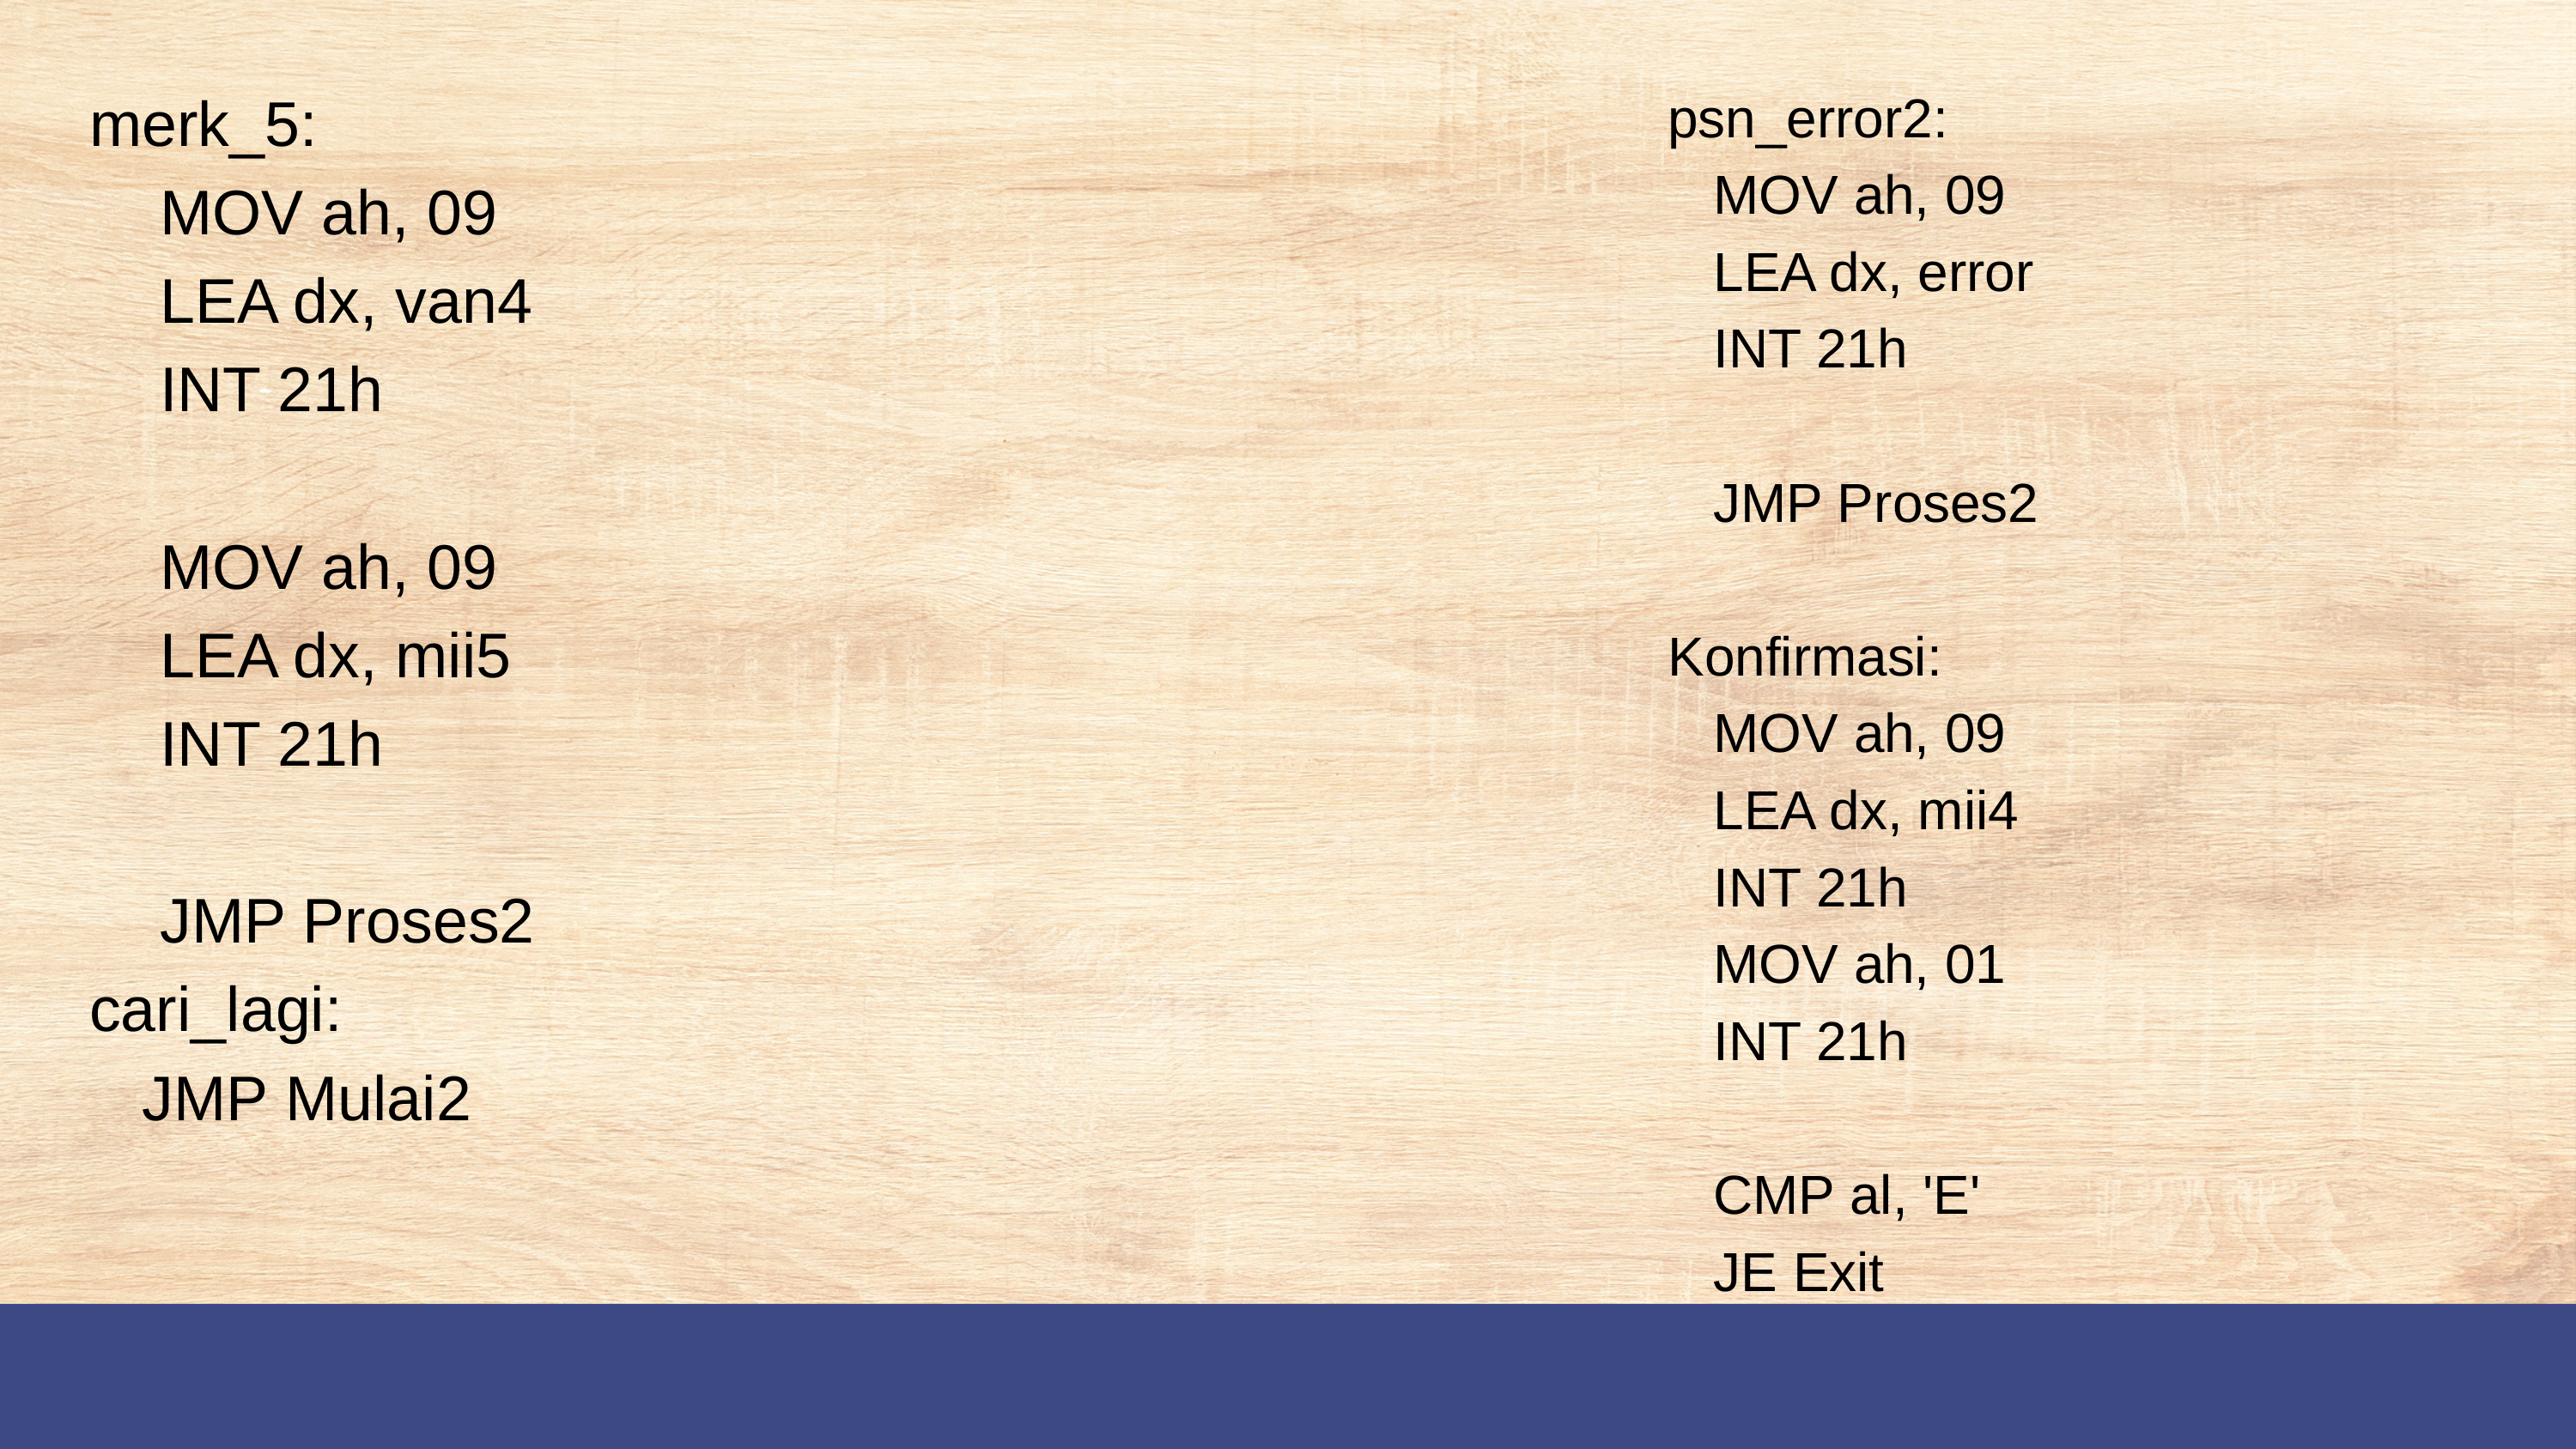

merk_5:
    MOV ah, 09
    LEA dx, van4
    INT 21h

    MOV ah, 09
    LEA dx, mii5
    INT 21h

    JMP Proses2
cari_lagi:
   JMP Mulai2

psn_error2:
   MOV ah, 09
   LEA dx, error
   INT 21h

   JMP Proses2

Konfirmasi:
   MOV ah, 09
   LEA dx, mii4
   INT 21h
   MOV ah, 01
   INT 21h

   CMP al, 'E'
   JE Exit